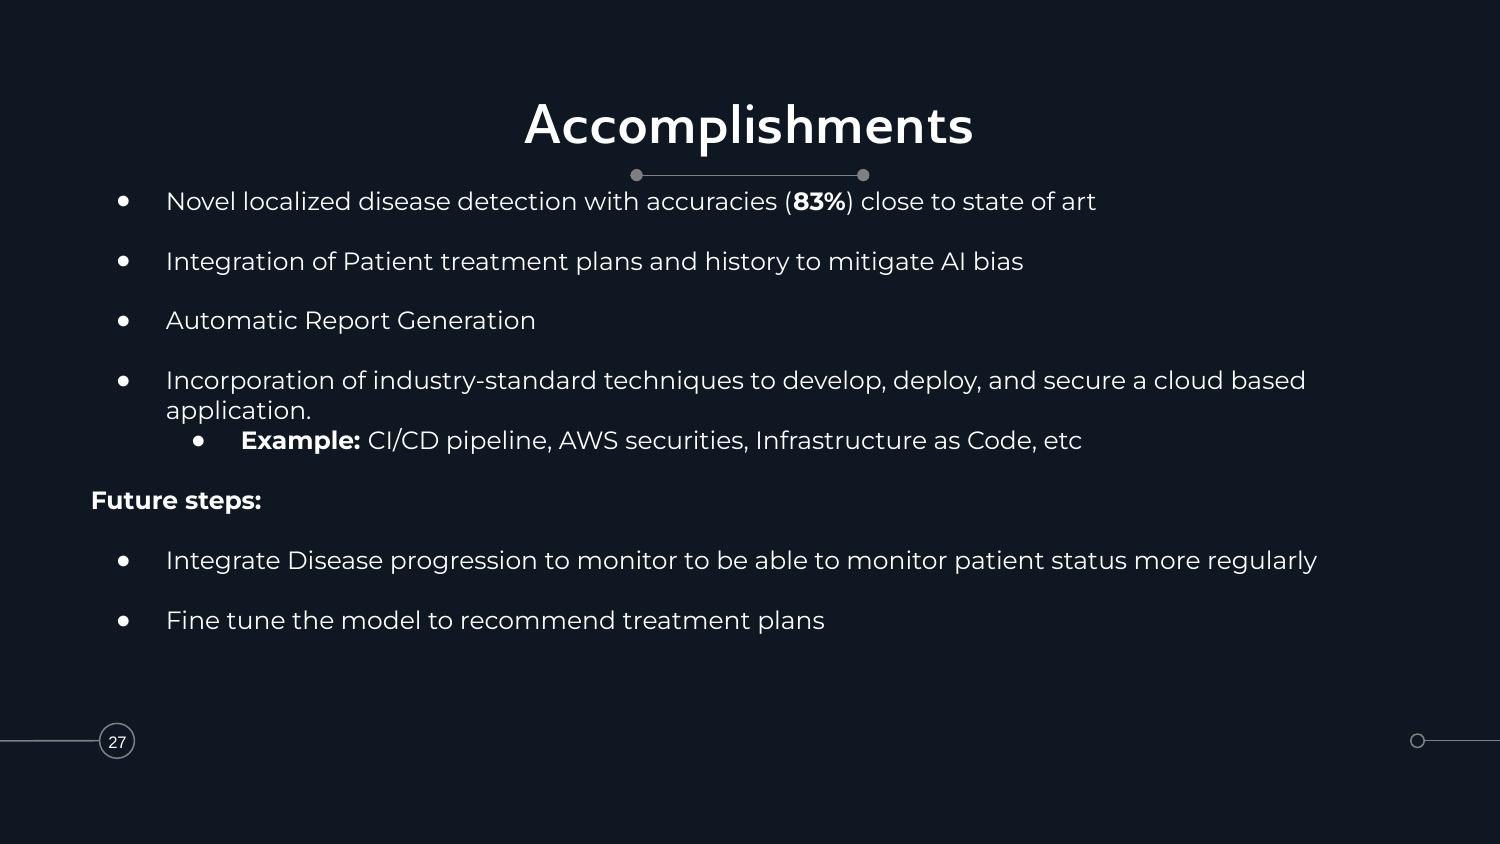

# Accomplishments
Novel localized disease detection with accuracies (83%) close to state of art

Integration of Patient treatment plans and history to mitigate AI bias

Automatic Report Generation
Incorporation of industry-standard techniques to develop, deploy, and secure a cloud based application.
Example: CI/CD pipeline, AWS securities, Infrastructure as Code, etc

Future steps:

Integrate Disease progression to monitor to be able to monitor patient status more regularly

Fine tune the model to recommend treatment plans

27